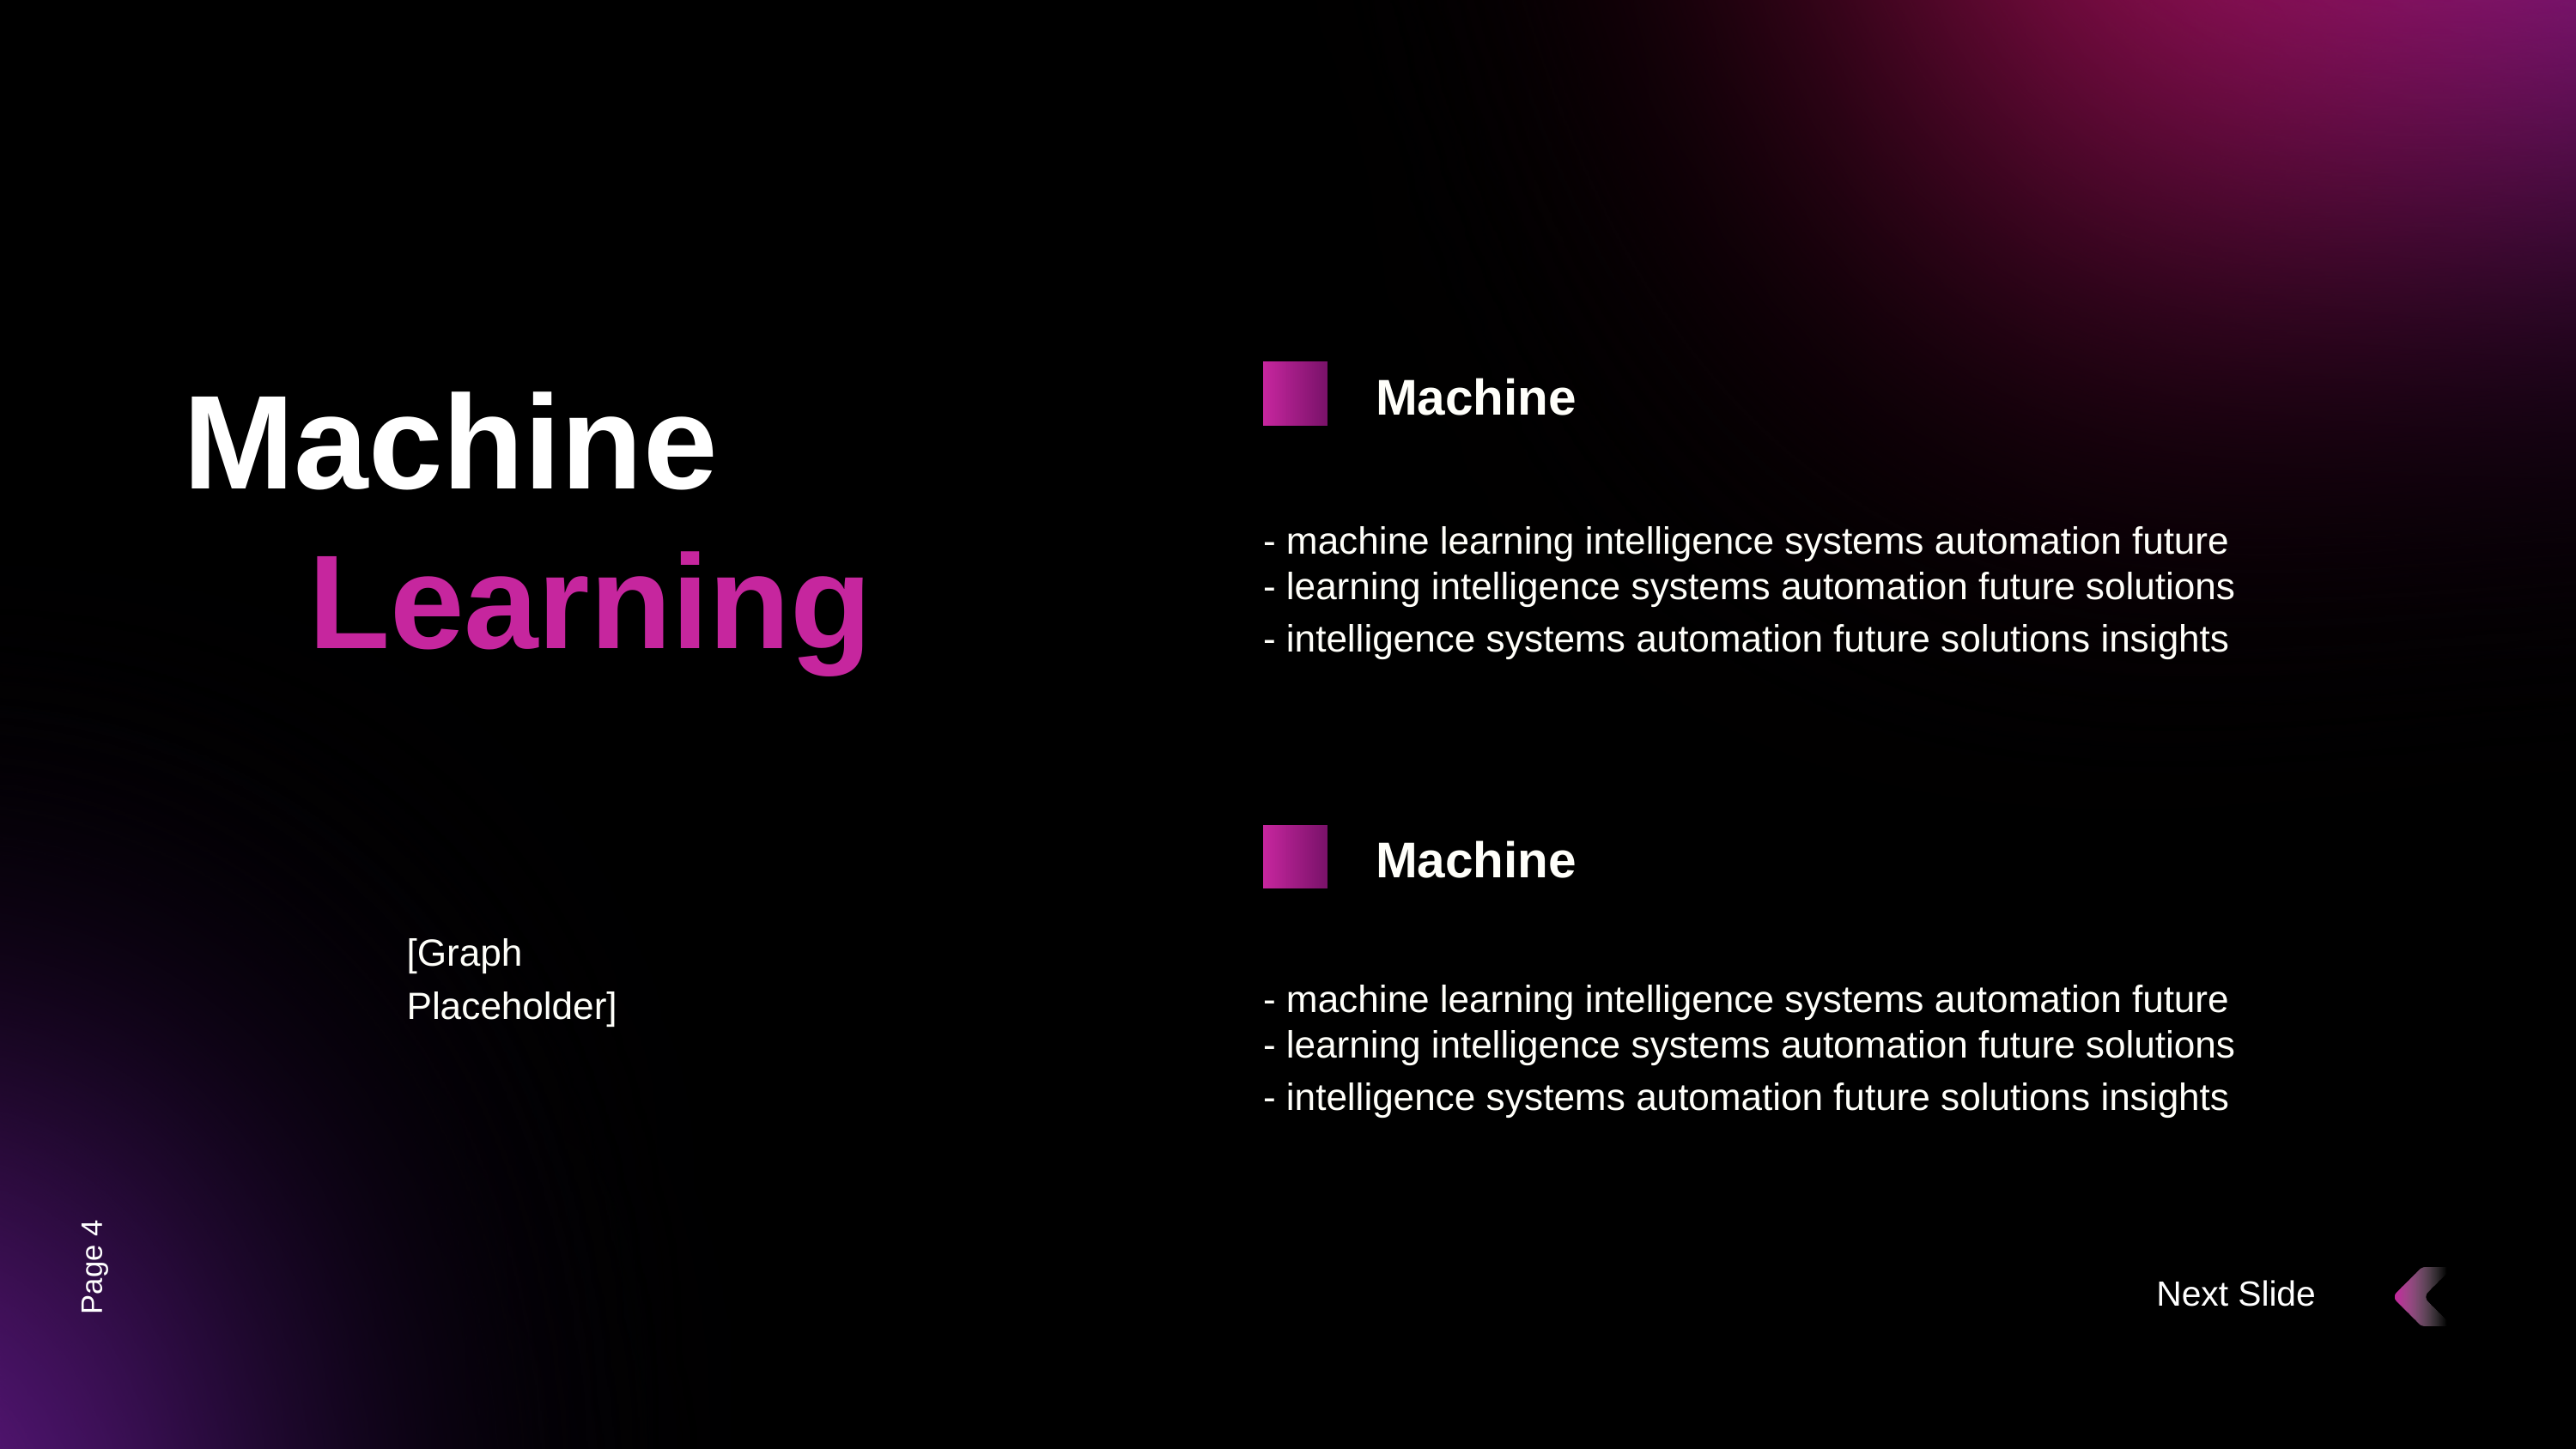

Machine

Machine
- machine learning intelligence systems automation future
- learning intelligence systems automation future solutions
- intelligence systems automation future solutions insights
Learning

Machine

[Graph Placeholder]
- machine learning intelligence systems automation future
- learning intelligence systems automation future solutions
- intelligence systems automation future solutions insights
Page 4

Next Slide